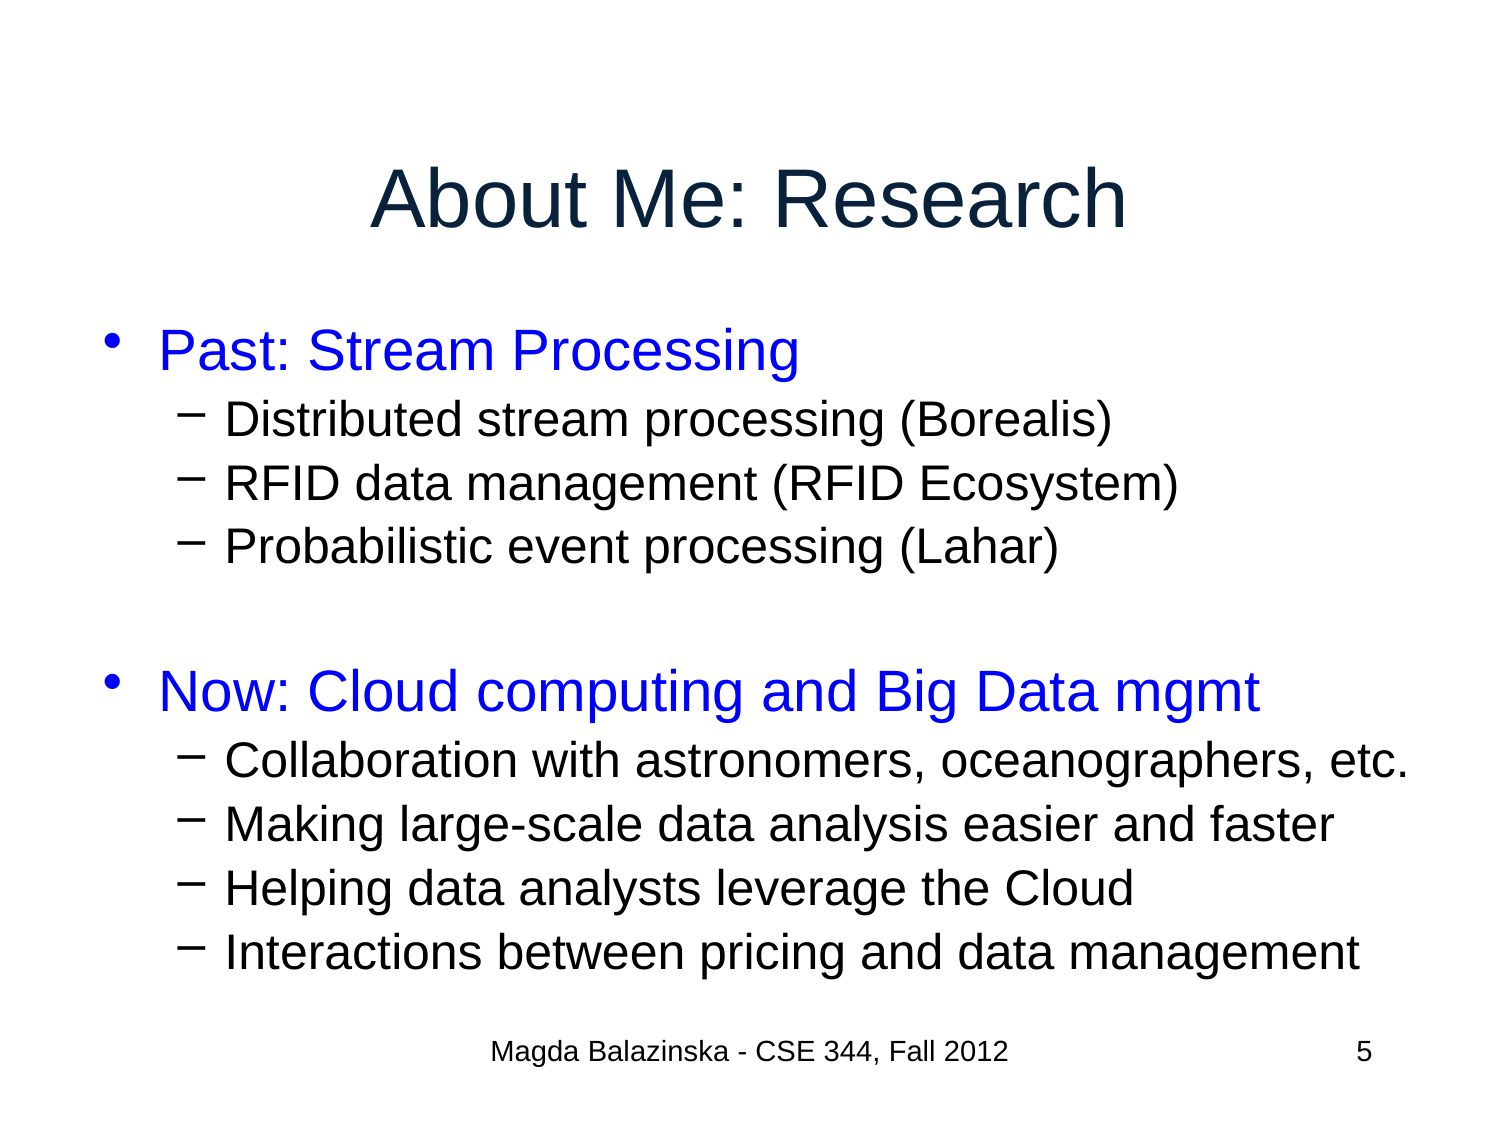

# About Me: Research
Past: Stream Processing
Distributed stream processing (Borealis)
RFID data management (RFID Ecosystem)
Probabilistic event processing (Lahar)

Now: Cloud computing and Big Data mgmt
Collaboration with astronomers, oceanographers, etc.
Making large-scale data analysis easier and faster
Helping data analysts leverage the Cloud
Interactions between pricing and data management
Magda Balazinska - CSE 344, Fall 2012
5